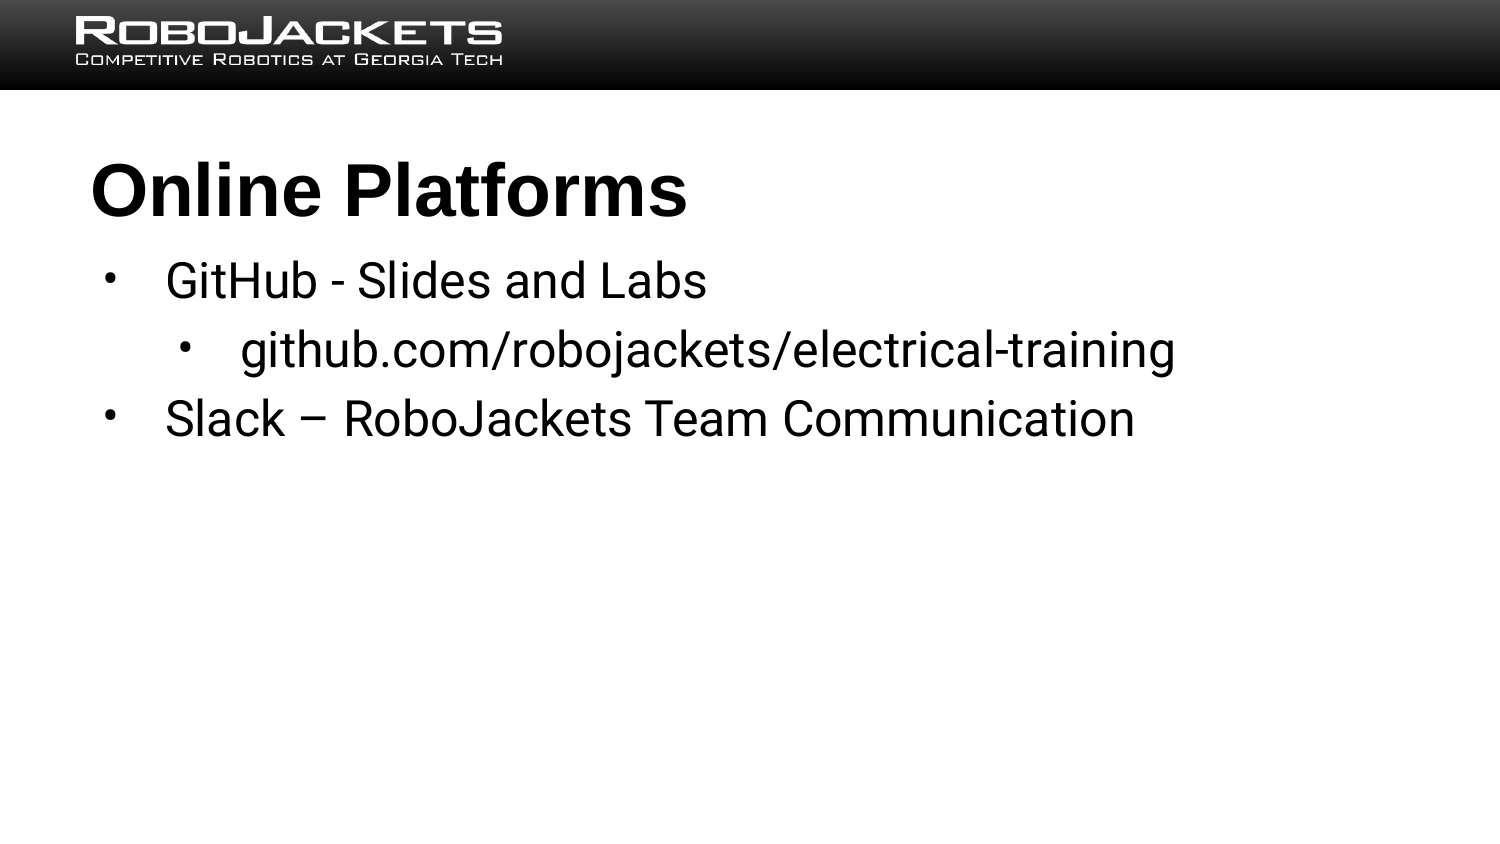

# Online Platforms
GitHub - Slides and Labs
github.com/robojackets/electrical-training
Slack – RoboJackets Team Communication